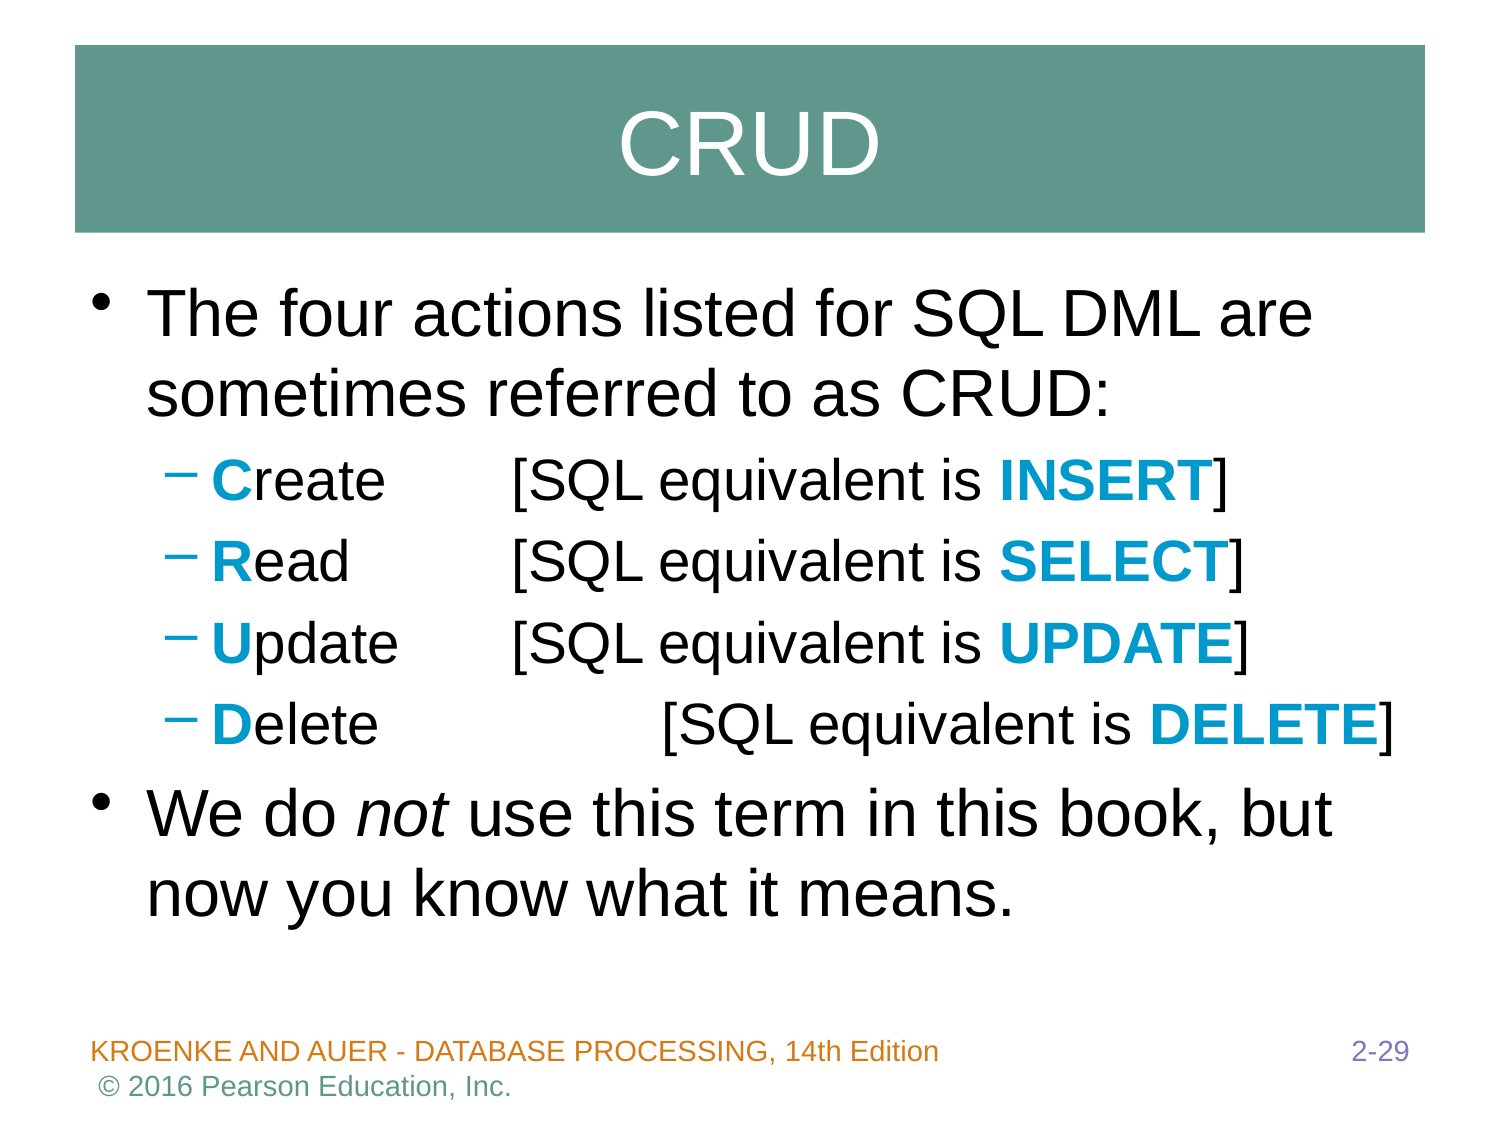

# CRUD
The four actions listed for SQL DML are sometimes referred to as CRUD:
Create 	[SQL equivalent is INSERT]
Read		[SQL equivalent is SELECT]
Update	[SQL equivalent is UPDATE]
Delete		[SQL equivalent is DELETE]
We do not use this term in this book, but now you know what it means.
2-29

KROENKE AND AUER - DATABASE PROCESSING, 14th Edition  © 2016 Pearson Education, Inc.